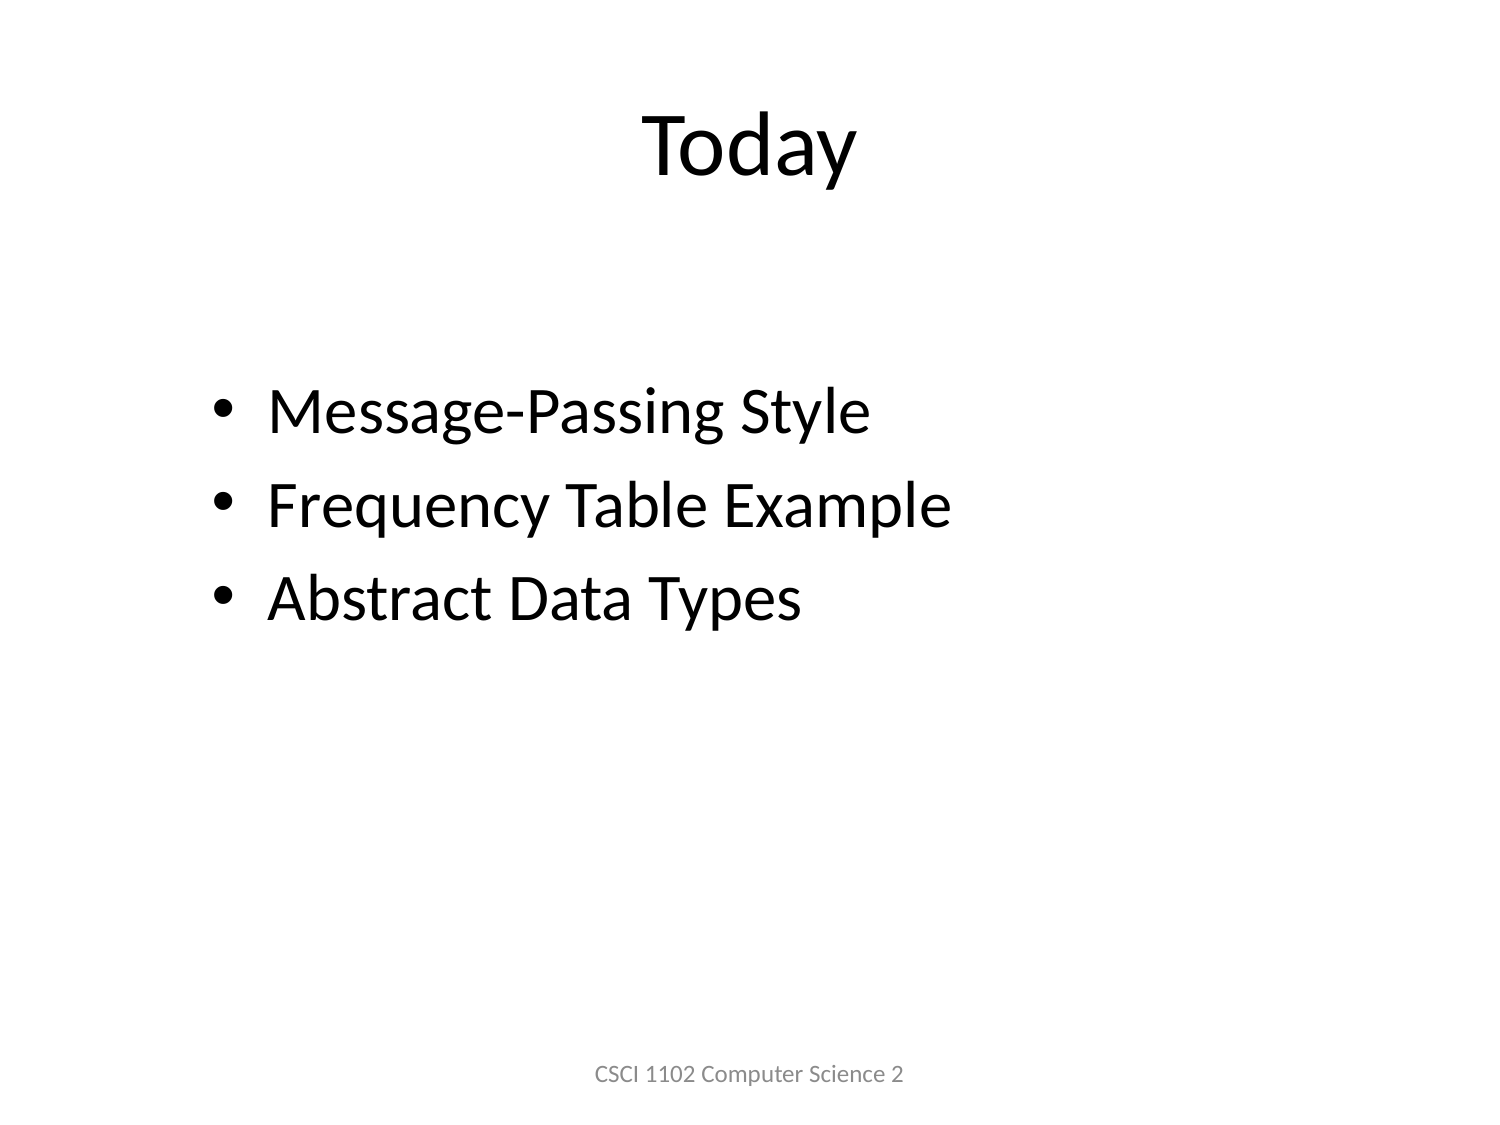

# Today

Message-Passing Style
Frequency Table Example
Abstract Data Types
CSCI 1102 Computer Science 2